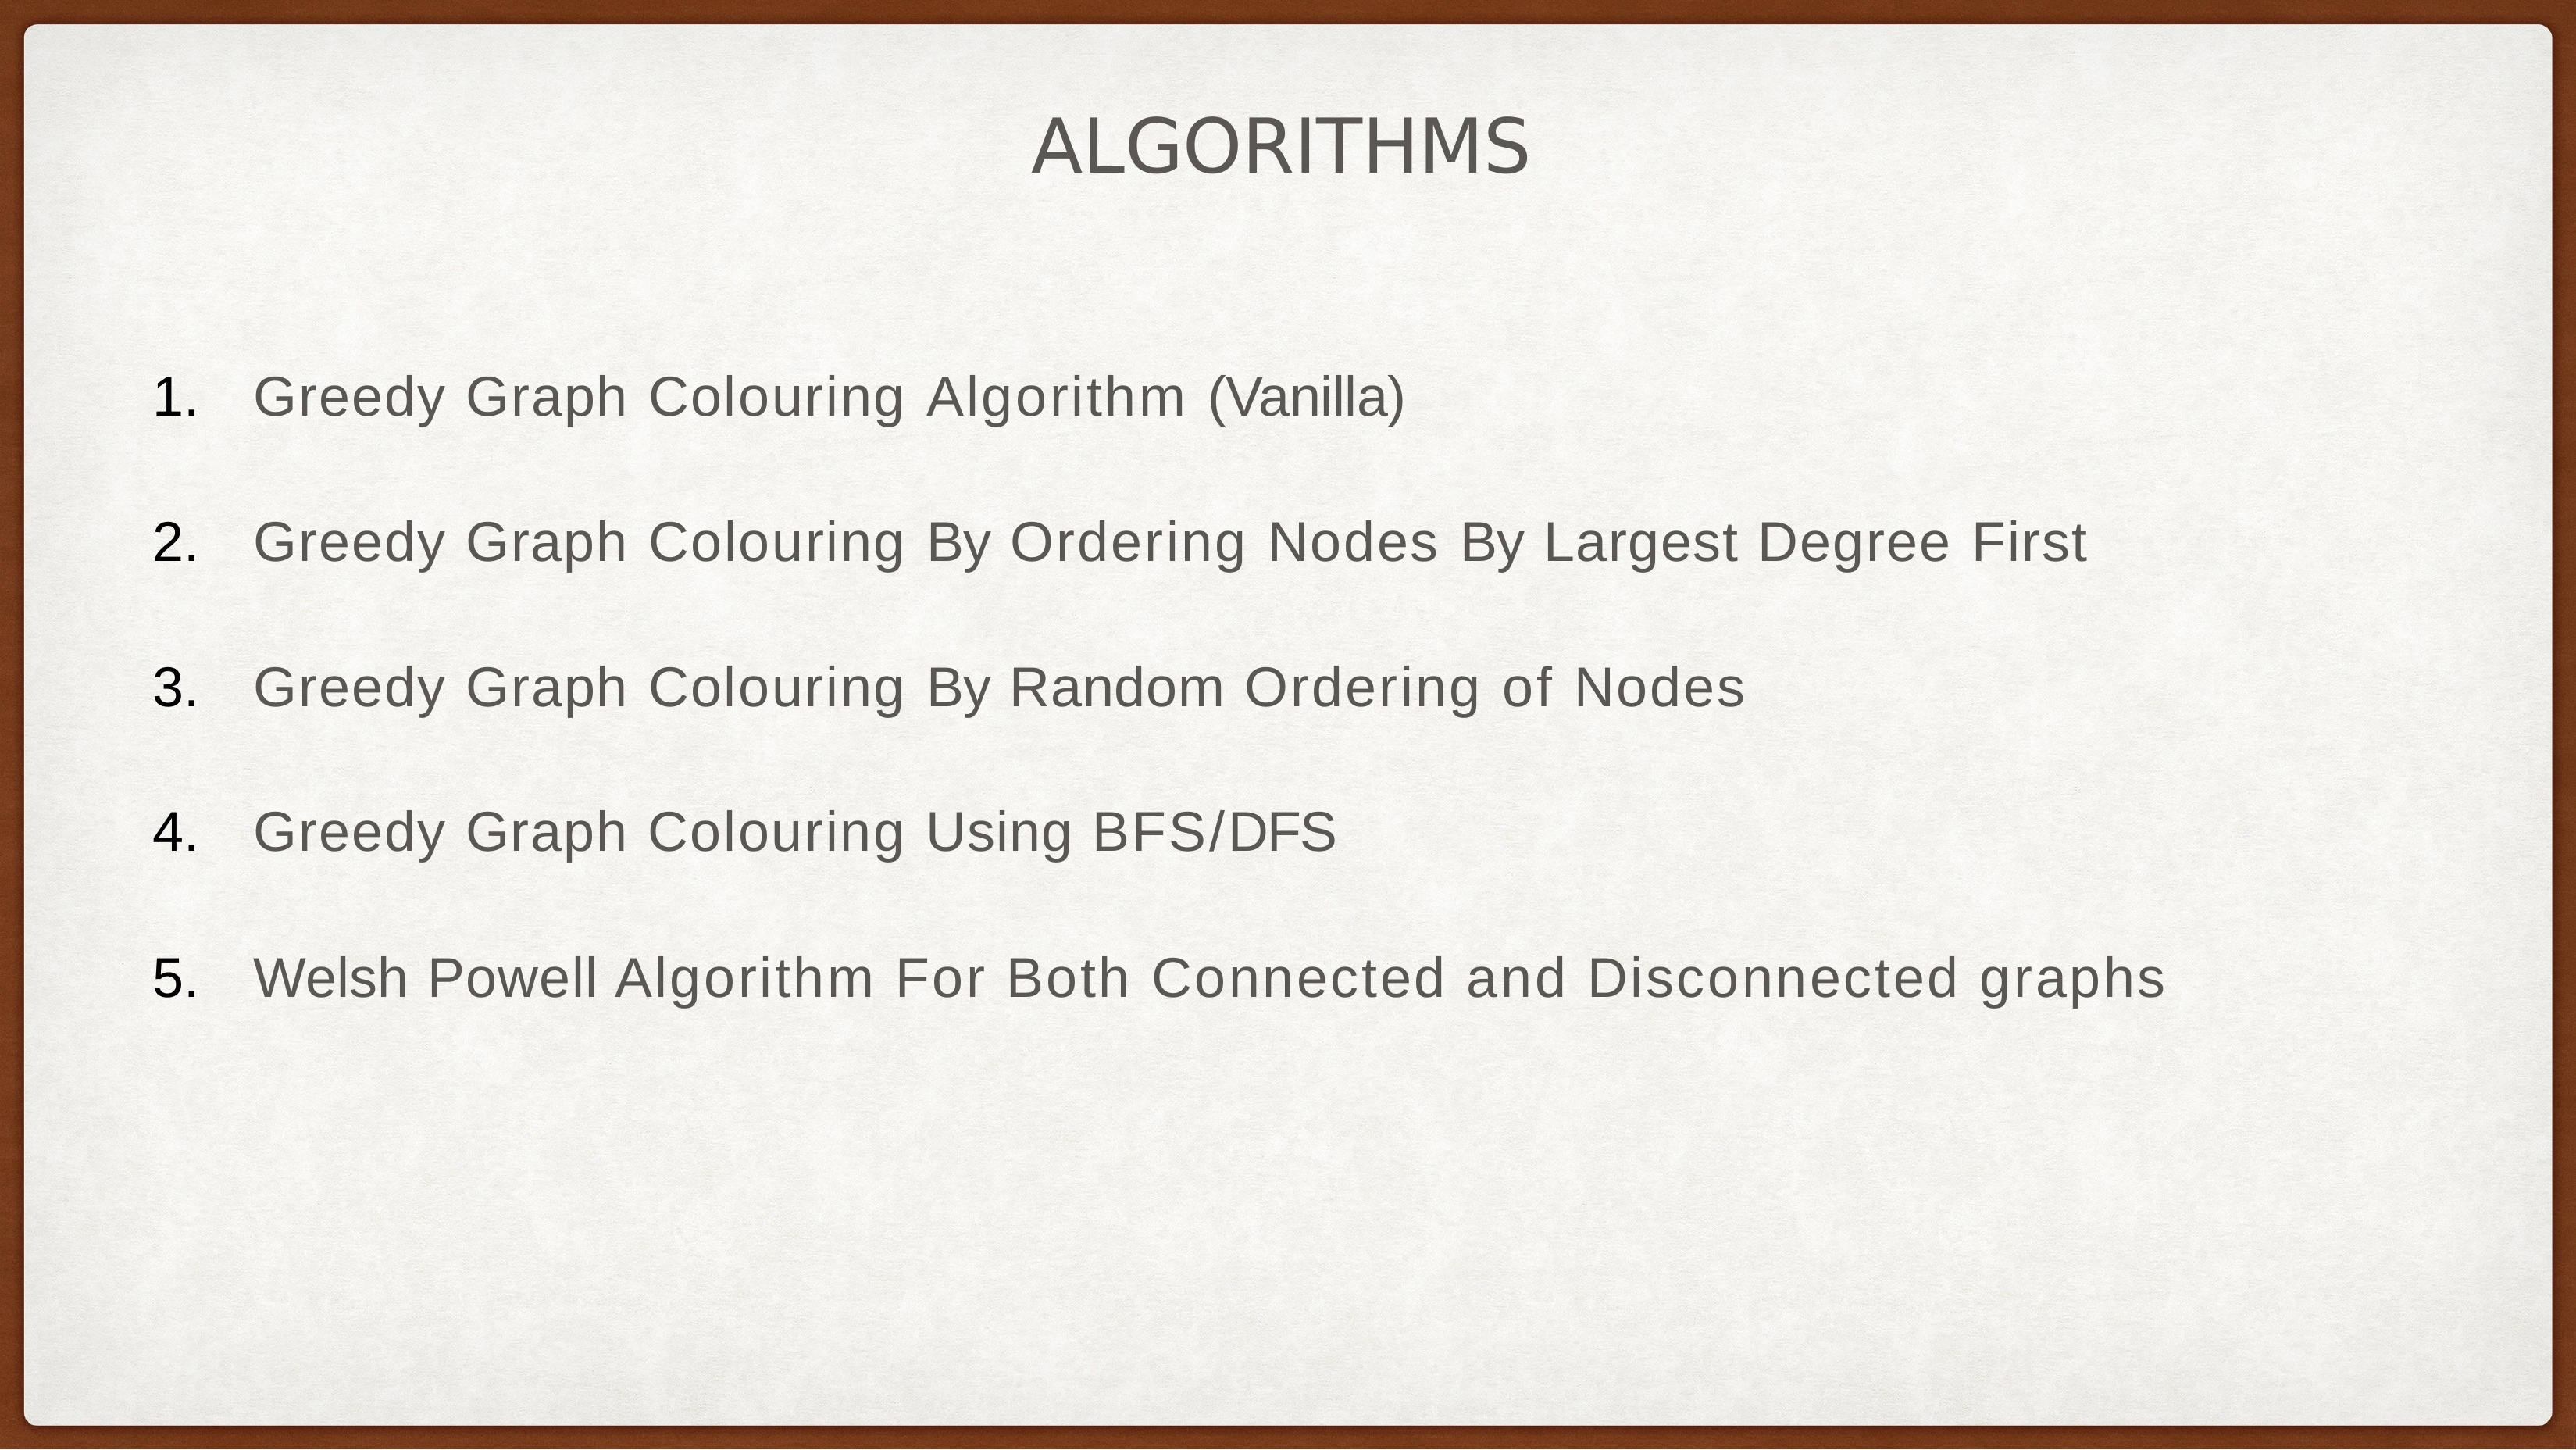

# ALGORITHMS
Greedy Graph Colouring Algorithm (Vanilla)

Greedy Graph Colouring By Ordering Nodes By Largest Degree First

Greedy Graph Colouring By Random Ordering of Nodes

Greedy Graph Colouring Using BFS/DFS

Welsh Powell Algorithm For Both Connected and Disconnected graphs